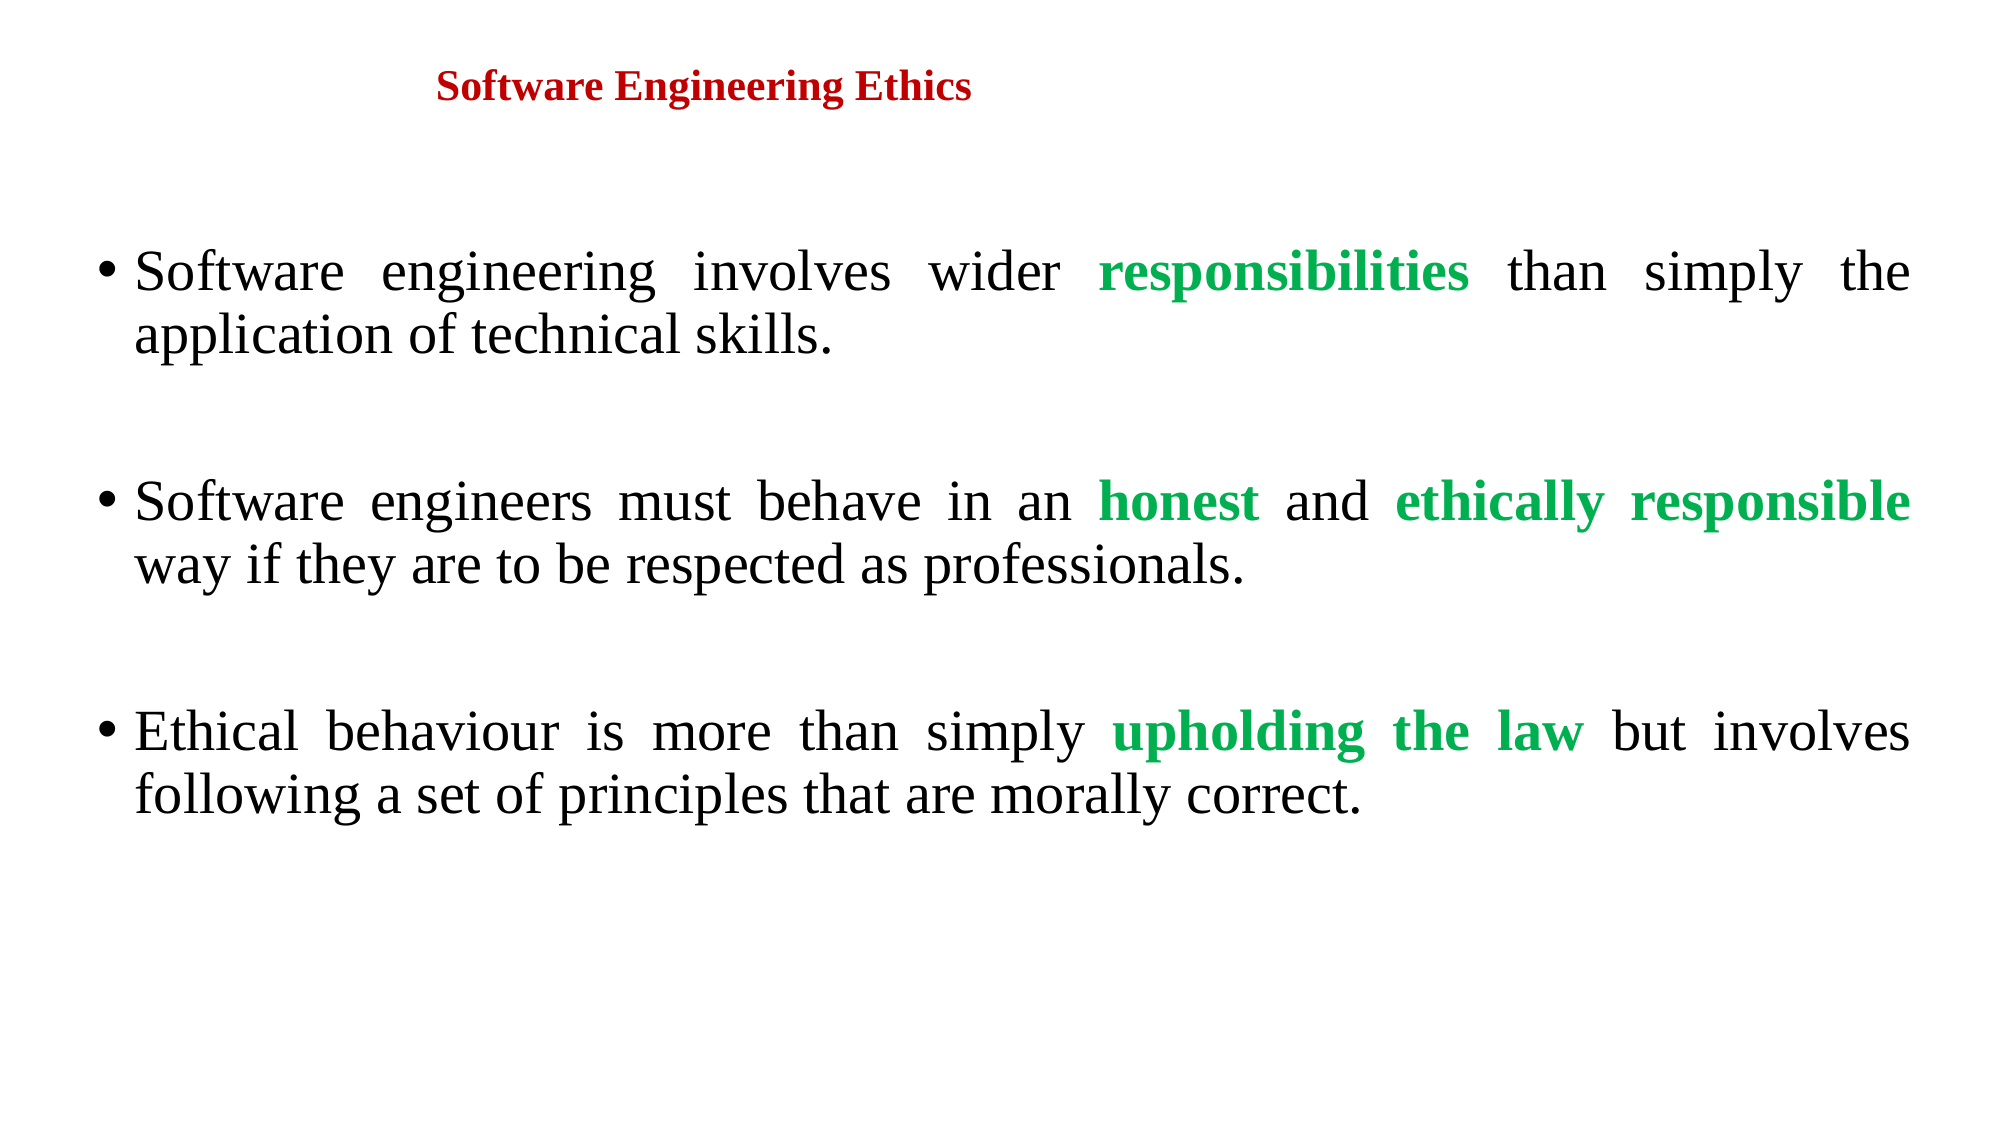

# Software Engineering Ethics
Software engineering involves wider responsibilities than simply the application of technical skills.

Software engineers must behave in an honest and ethically responsible way if they are to be respected as professionals.

Ethical behaviour is more than simply upholding the law but involves following a set of principles that are morally correct.